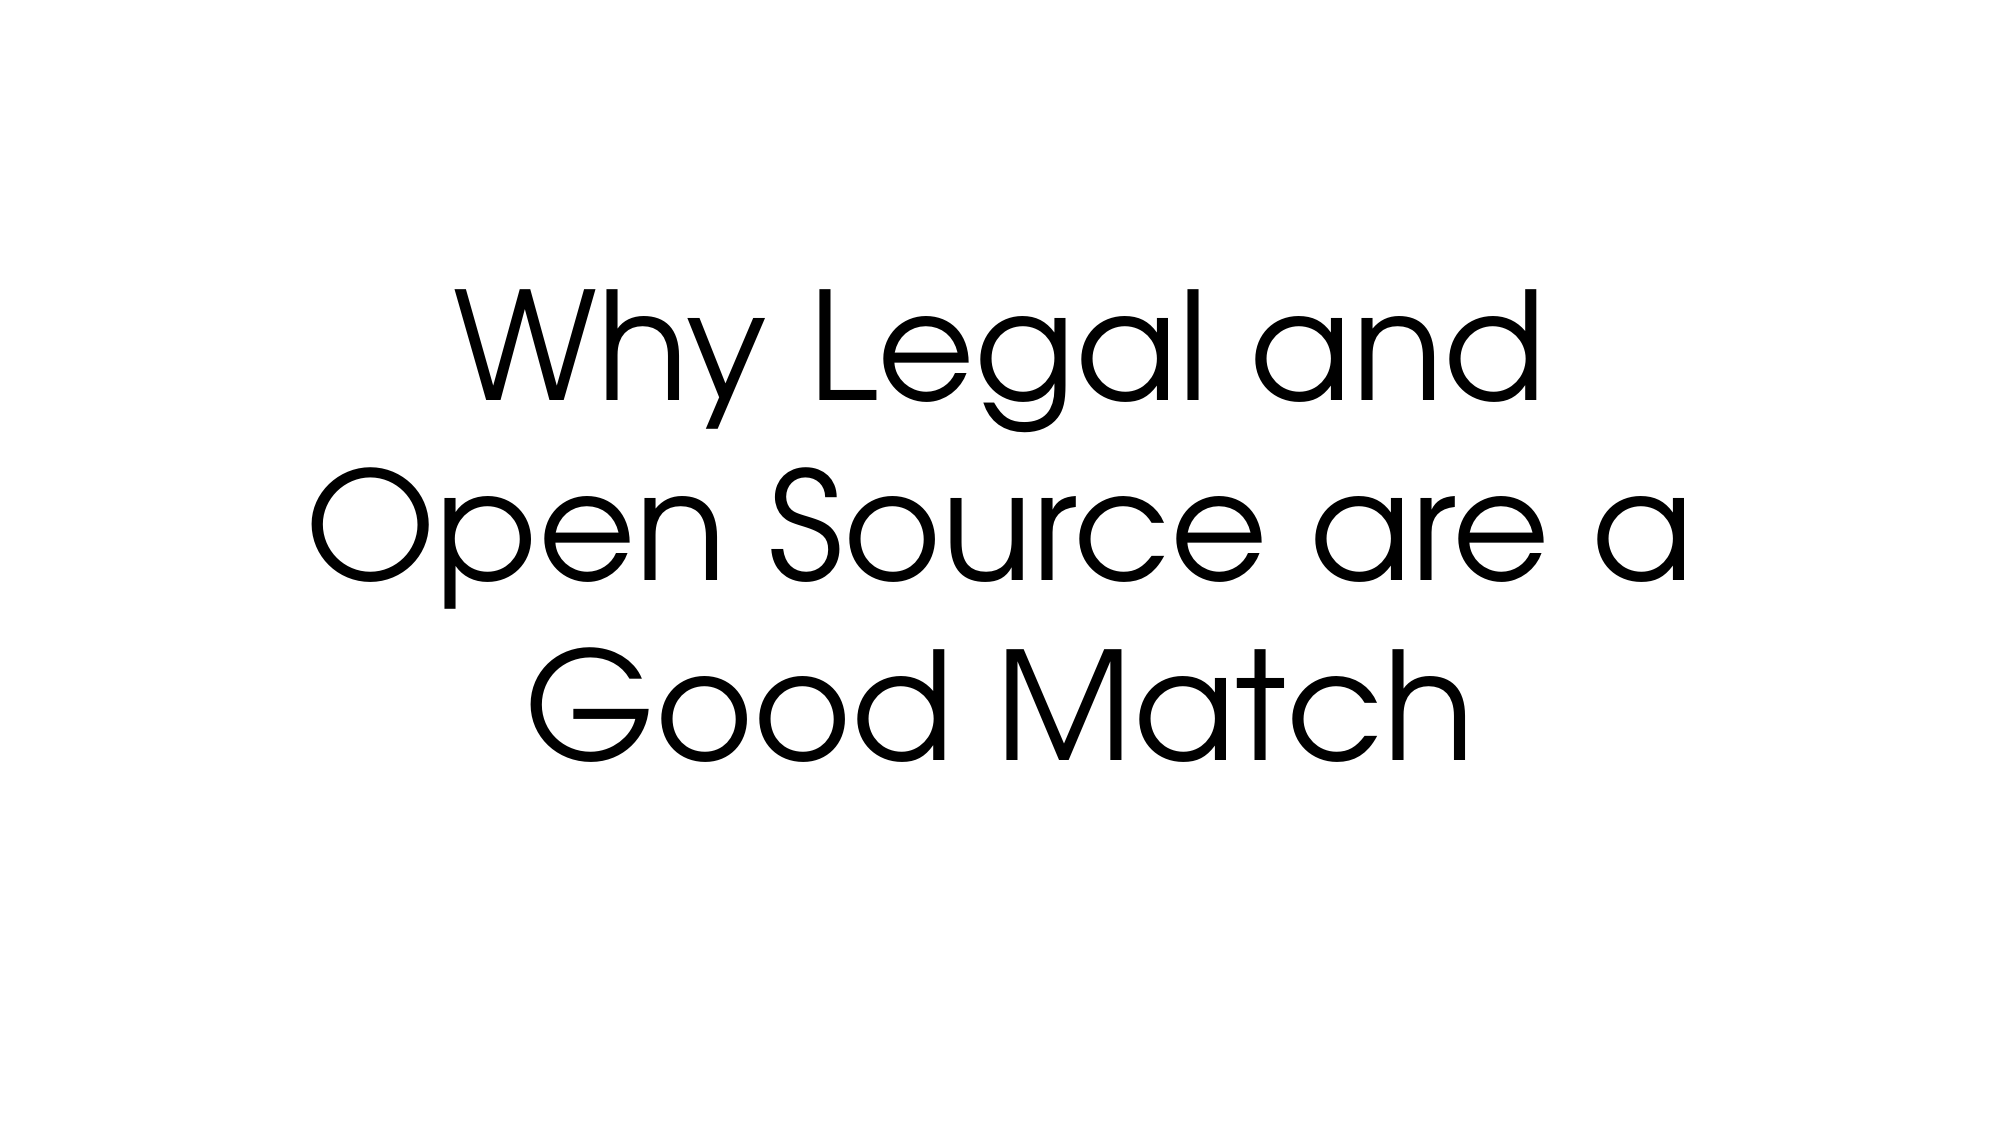

Why Legal and Open Source are a Good Match